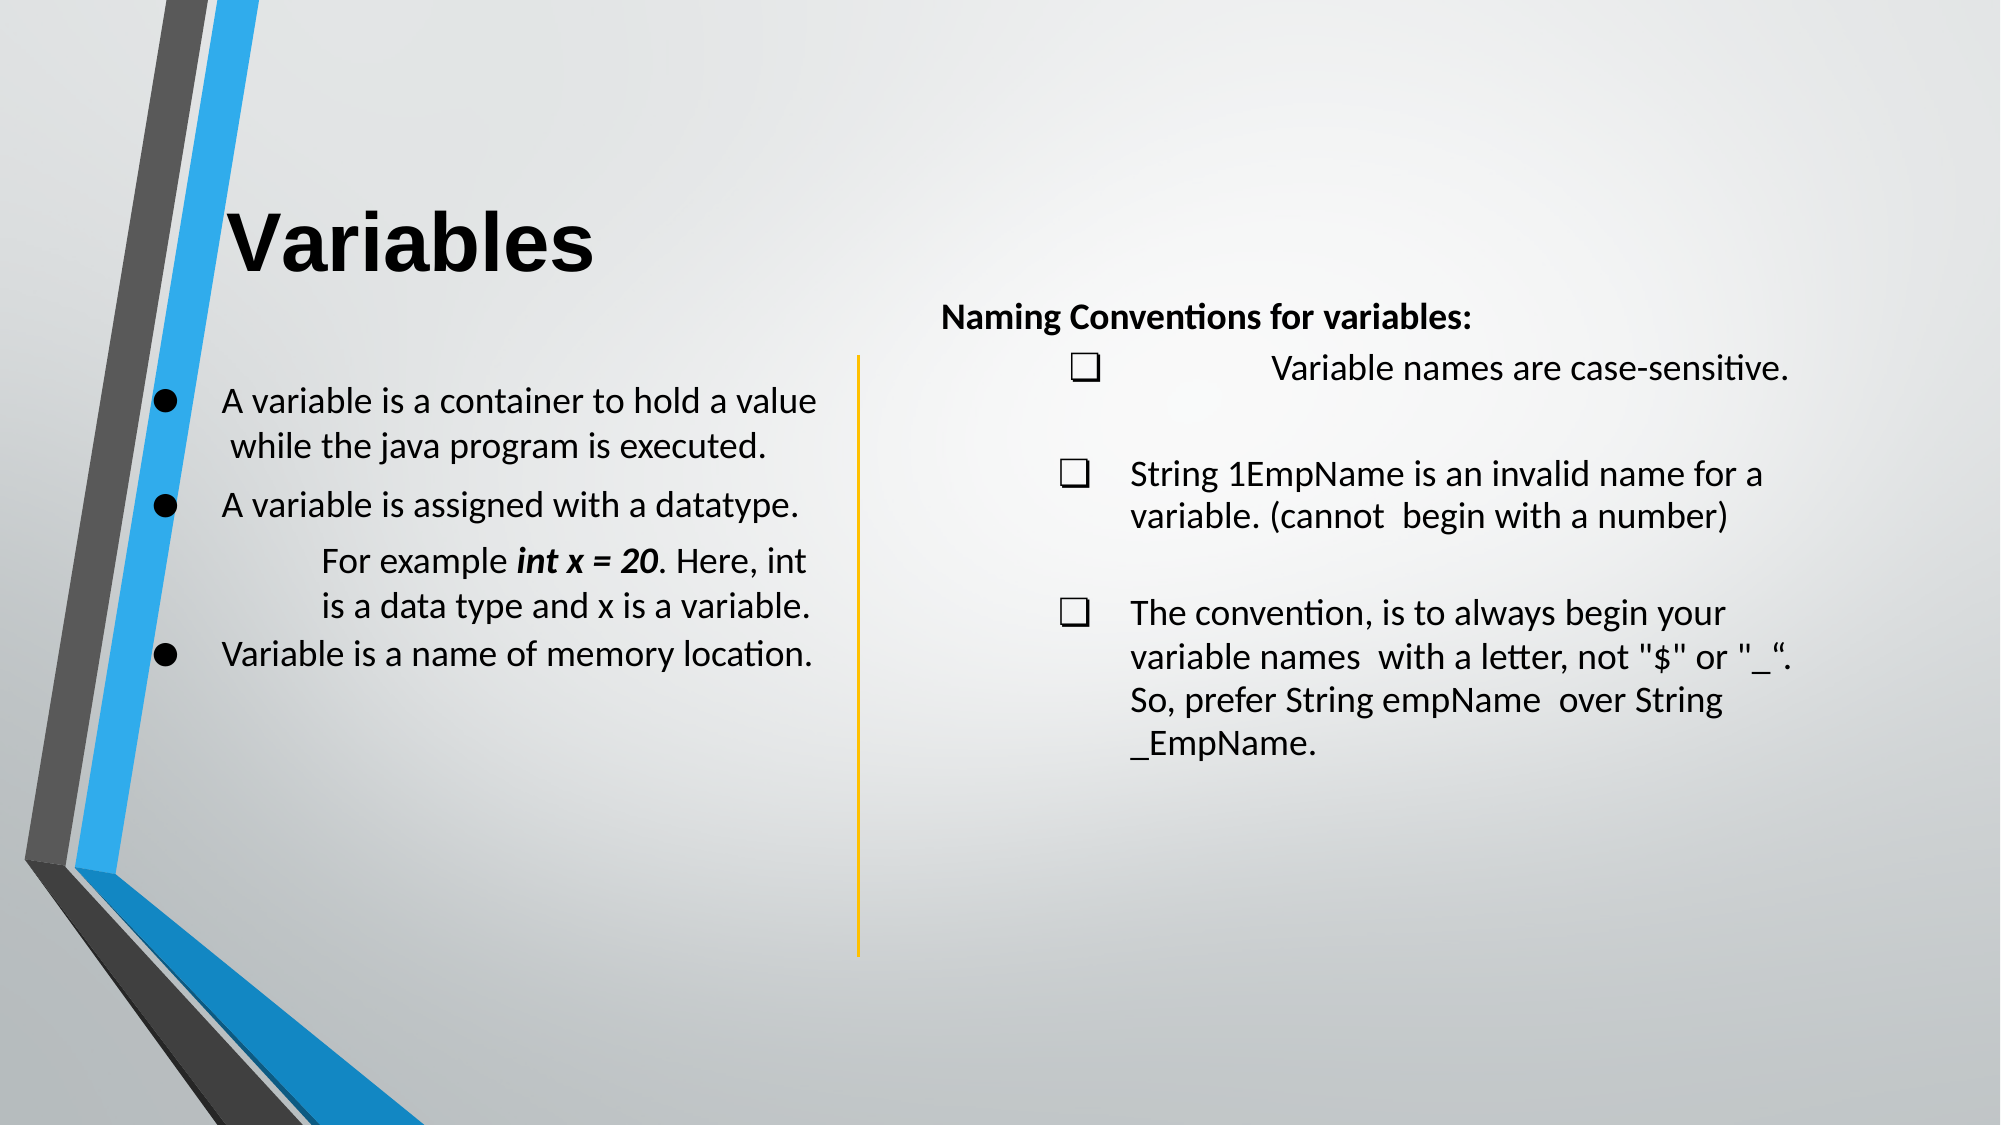

# Variables
Naming Conventions for variables:
❏	Variable names are case-sensitive.

A variable is a container to hold a value  while the java program is executed.
A variable is assigned with a datatype.
For example int x = 20. Here, int  is a data type and x is a variable.
Variable is a name of memory location.

❏	String 1EmpName is an invalid name for a variable. (cannot  begin with a number)
❏	The convention, is to always begin your variable names  with a letter, not "$" or "_“. So, prefer String empName  over String _EmpName.